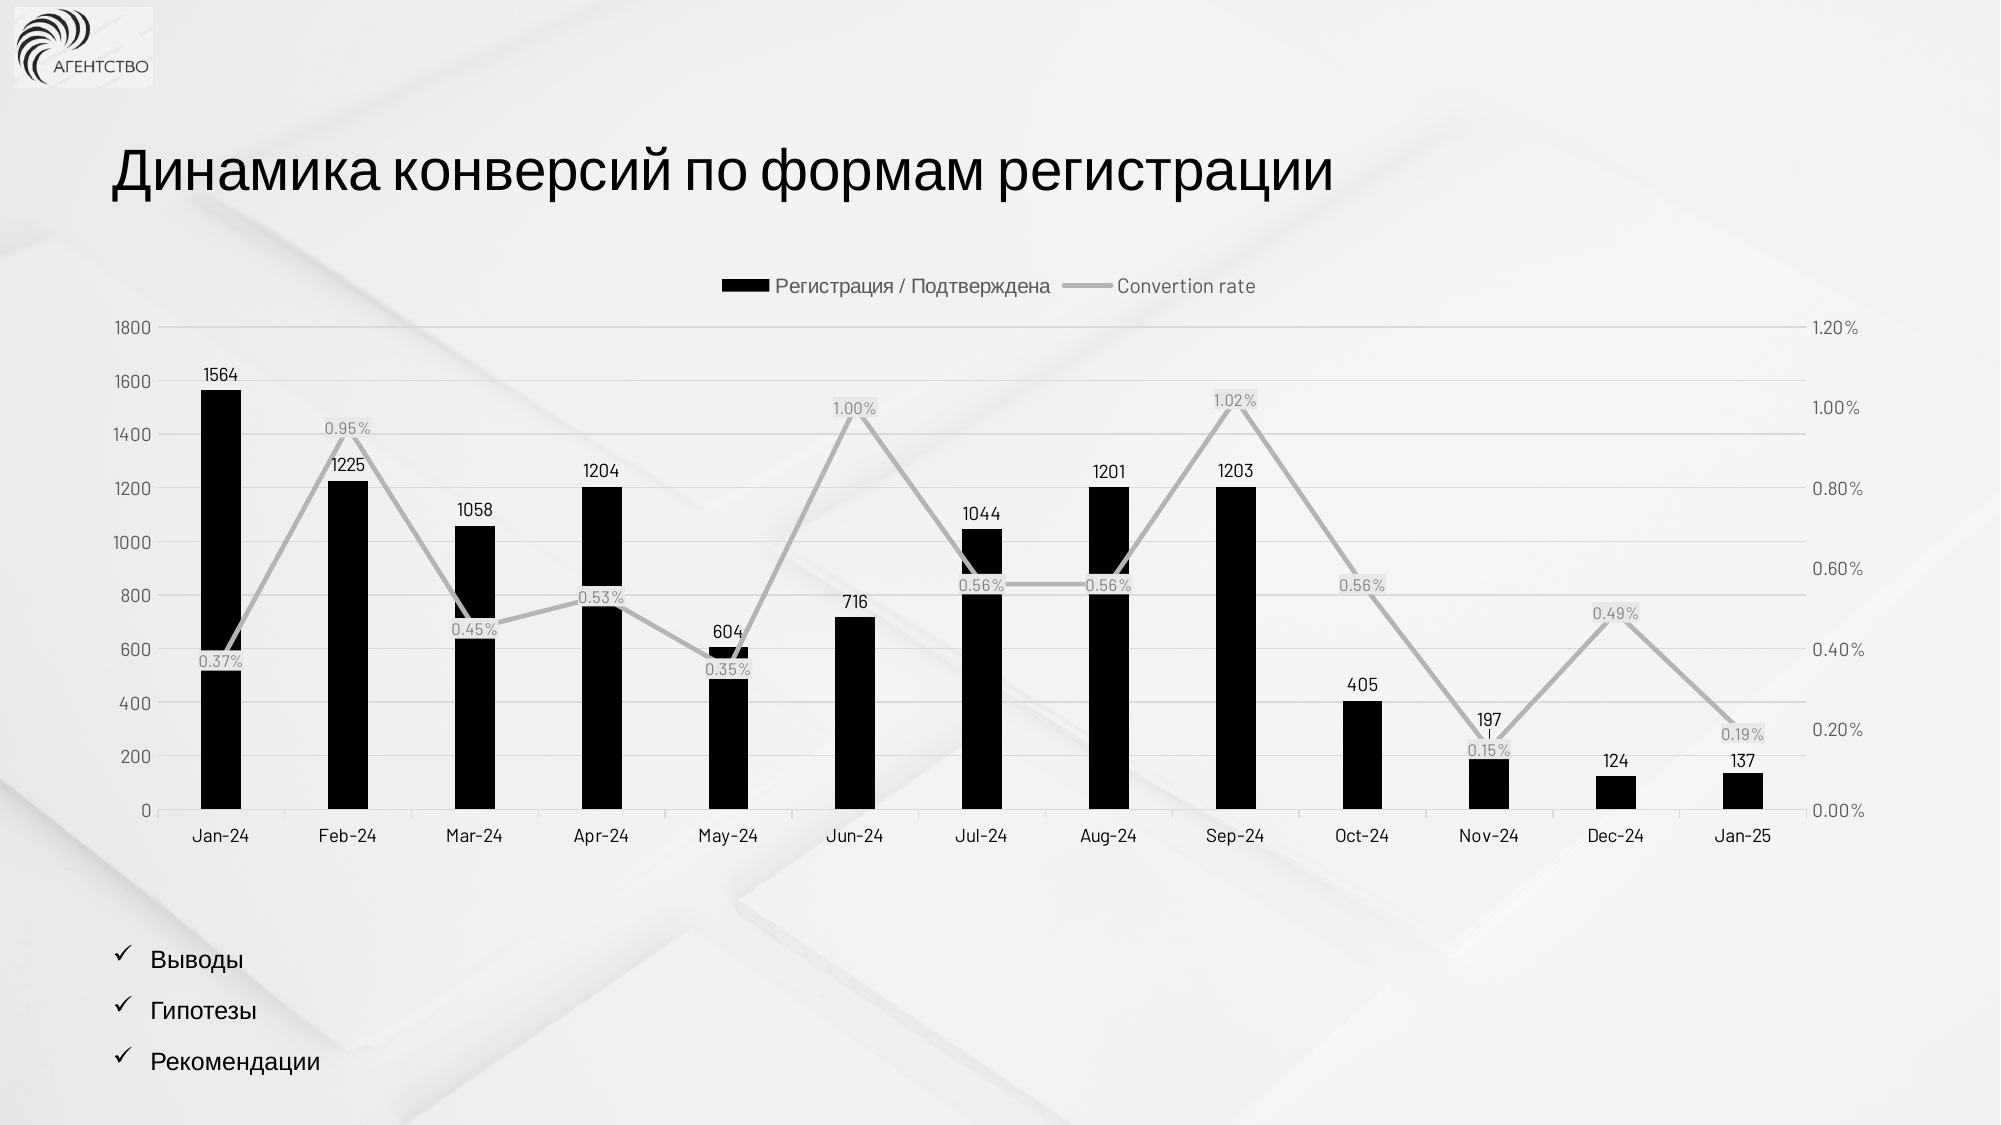

Динамика конверсий по формам регистрации

### Chart

| Category | Регистрация / Подтверждена | Convertion rate |
|---|---|---|
| 45292 | 1564.0 | 0.0037 |
| 45323 | 1225.0 | 0.0095 |
| 45352 | 1058.0 | 0.0045 |
| 45383 | 1204.0 | 0.0053 |
| 45413 | 604.0 | 0.0035 |
| 45444 | 716.0 | 0.01 |
| 45474 | 1044.0 | 0.0056 |
| 45505 | 1201.0 | 0.0056 |
| 45536 | 1203.0 | 0.0102 |
| 45566 | 405.0 | 0.0056 |
| 45597 | 197.0 | 0.0015 |
| 45627 | 124.0 | 0.0049 |
| 45658 | 137.0 | 0.0019 |
Выводы
Гипотезы
Рекомендации